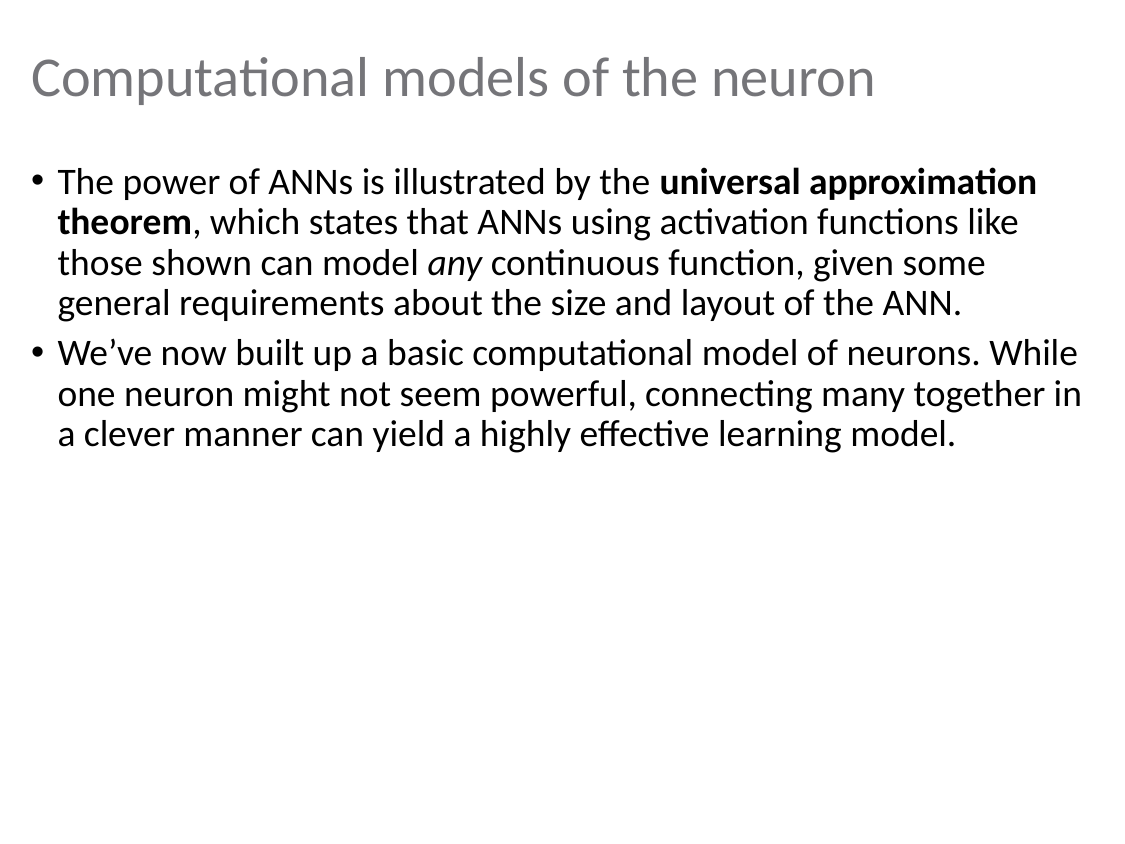

# Computational models of the neuron
The power of ANNs is illustrated by the universal approximation theorem, which states that ANNs using activation functions like those shown can model any continuous function, given some general requirements about the size and layout of the ANN.
We’ve now built up a basic computational model of neurons. While one neuron might not seem powerful, connecting many together in a clever manner can yield a highly effective learning model.